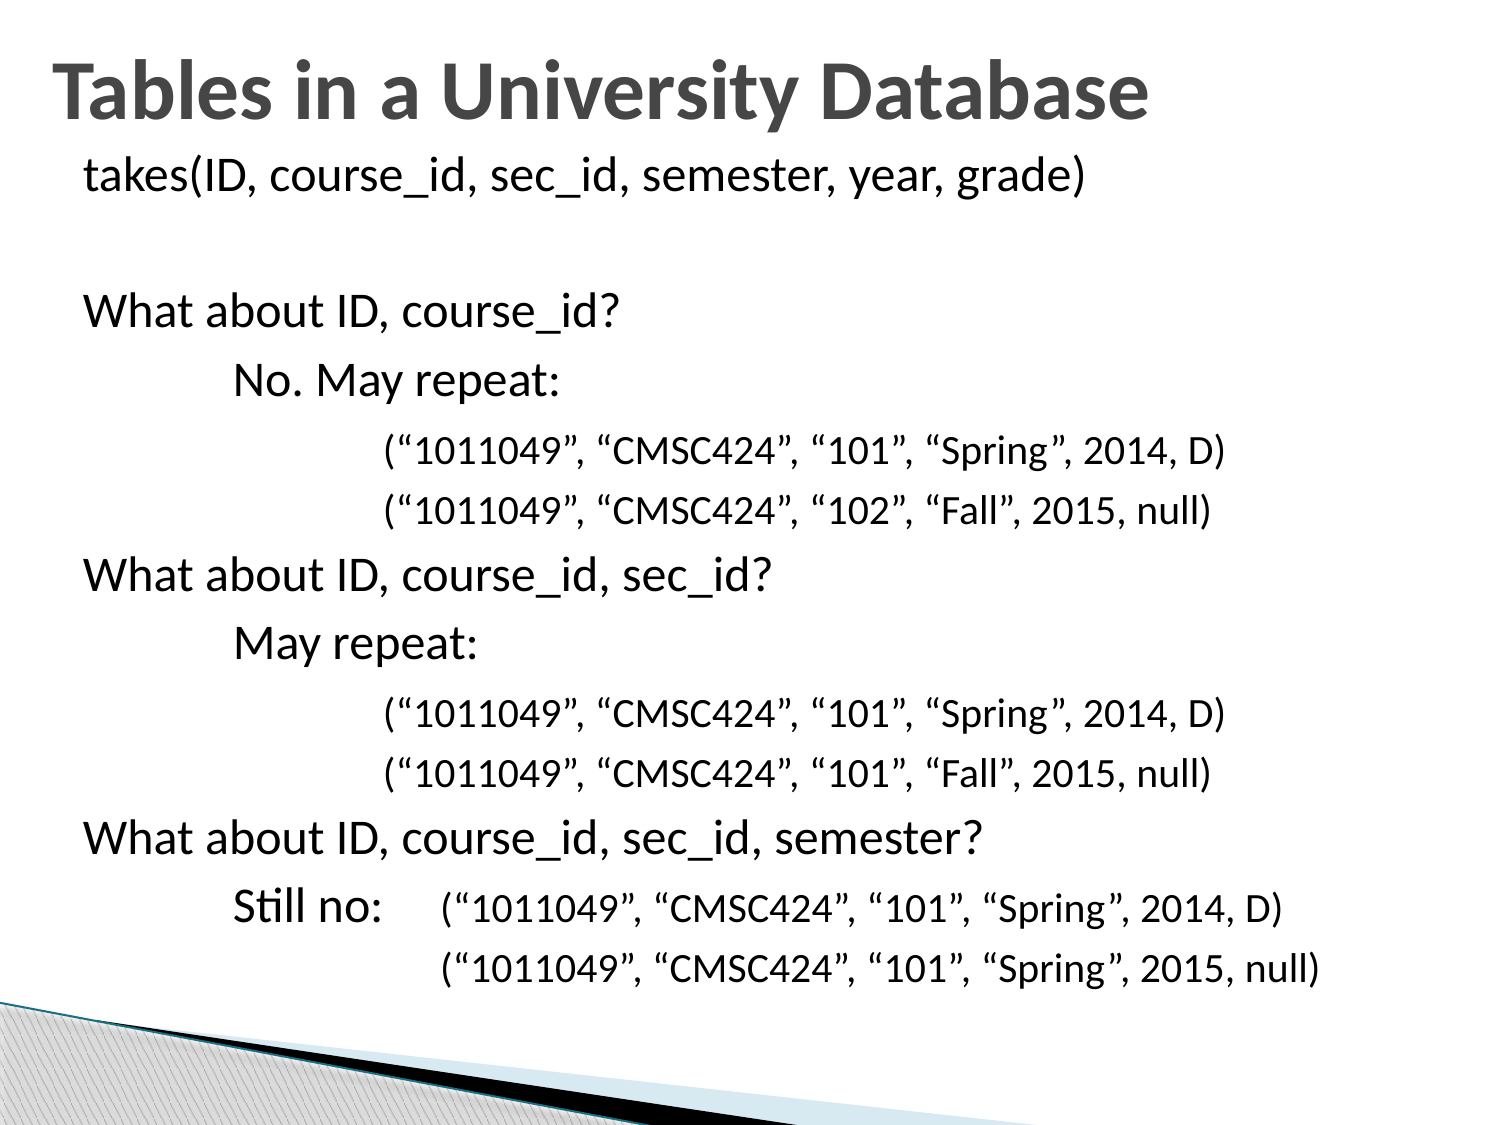

# Tables in a University Database
takes(ID, course_id, sec_id, semester, year, grade)

What about ID, course_id?
	No. May repeat:
		(“1011049”, “CMSC424”, “101”, “Spring”, 2014, D)
		(“1011049”, “CMSC424”, “102”, “Fall”, 2015, null)
What about ID, course_id, sec_id?
	May repeat:
		(“1011049”, “CMSC424”, “101”, “Spring”, 2014, D)
		(“1011049”, “CMSC424”, “101”, “Fall”, 2015, null)
What about ID, course_id, sec_id, semester?
	Still no:     (“1011049”, “CMSC424”, “101”, “Spring”, 2014, D)
		      (“1011049”, “CMSC424”, “101”, “Spring”, 2015, null)